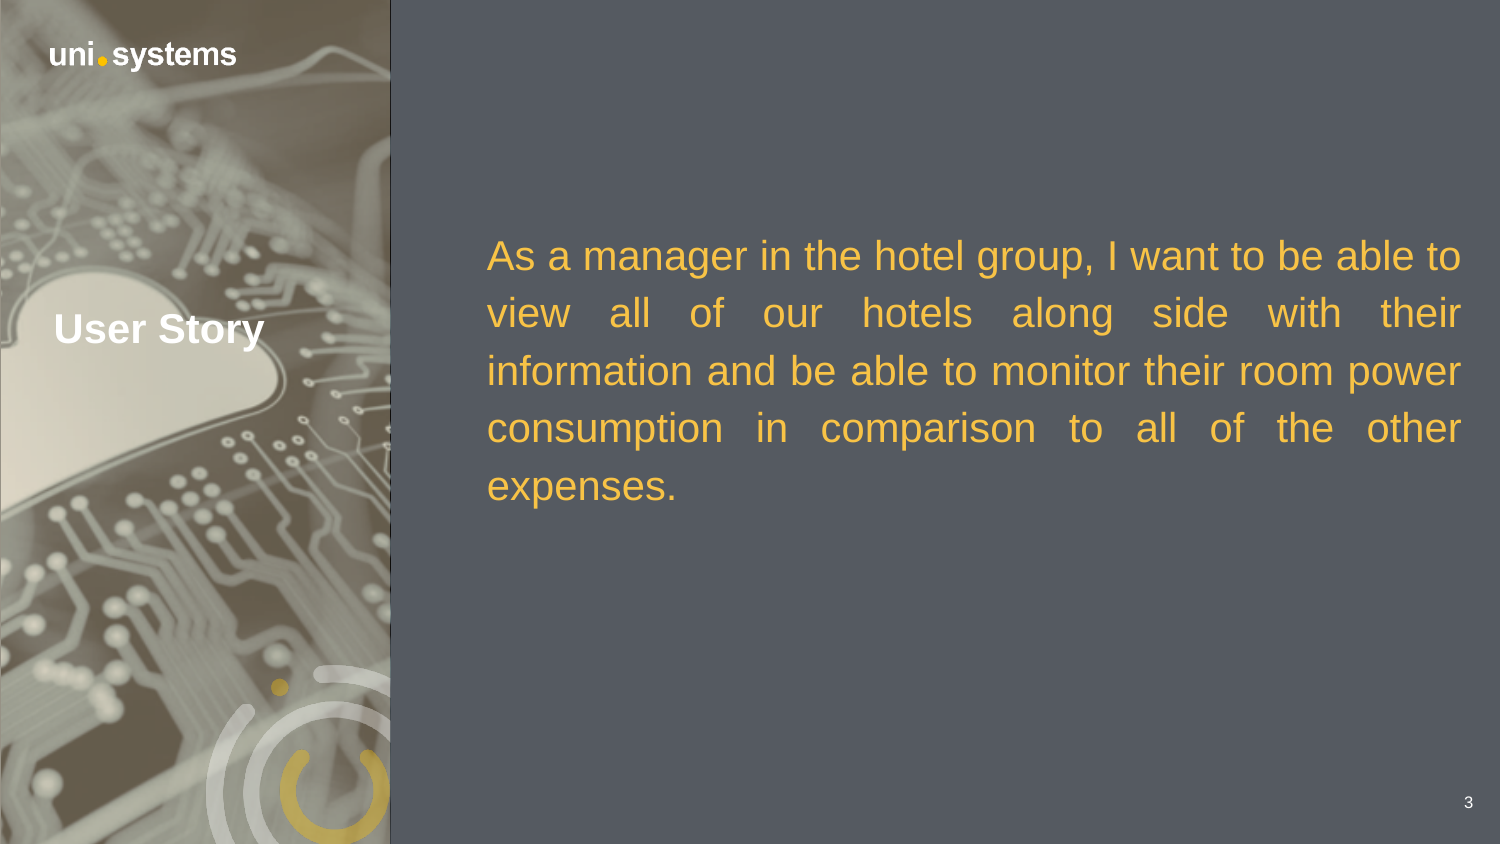

As a manager in the hotel group, I want to be able to view all of our hotels along side with their information and be able to monitor their room power consumption in comparison to all of the other expenses.

User Story

3